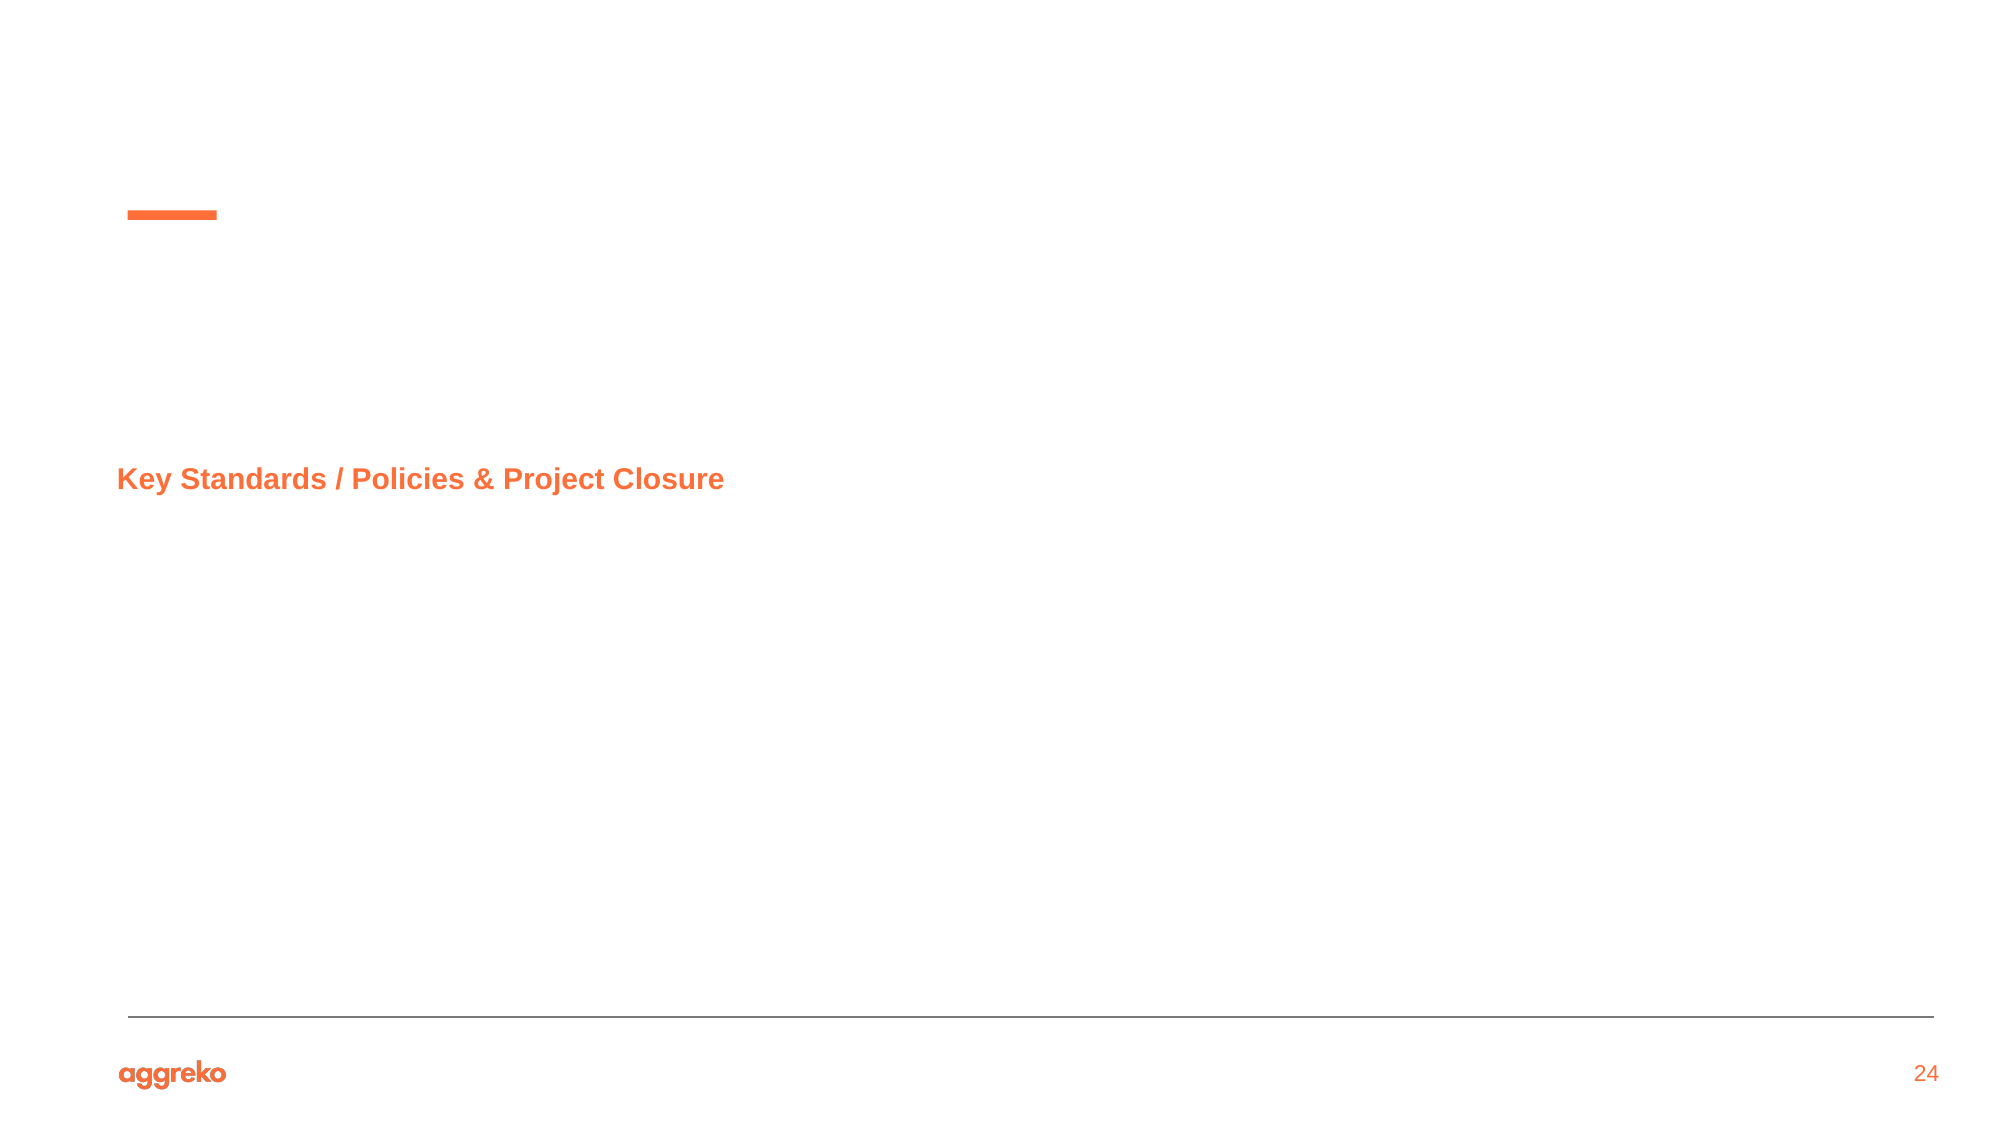

Key Standards / Policies & Project Closure
24